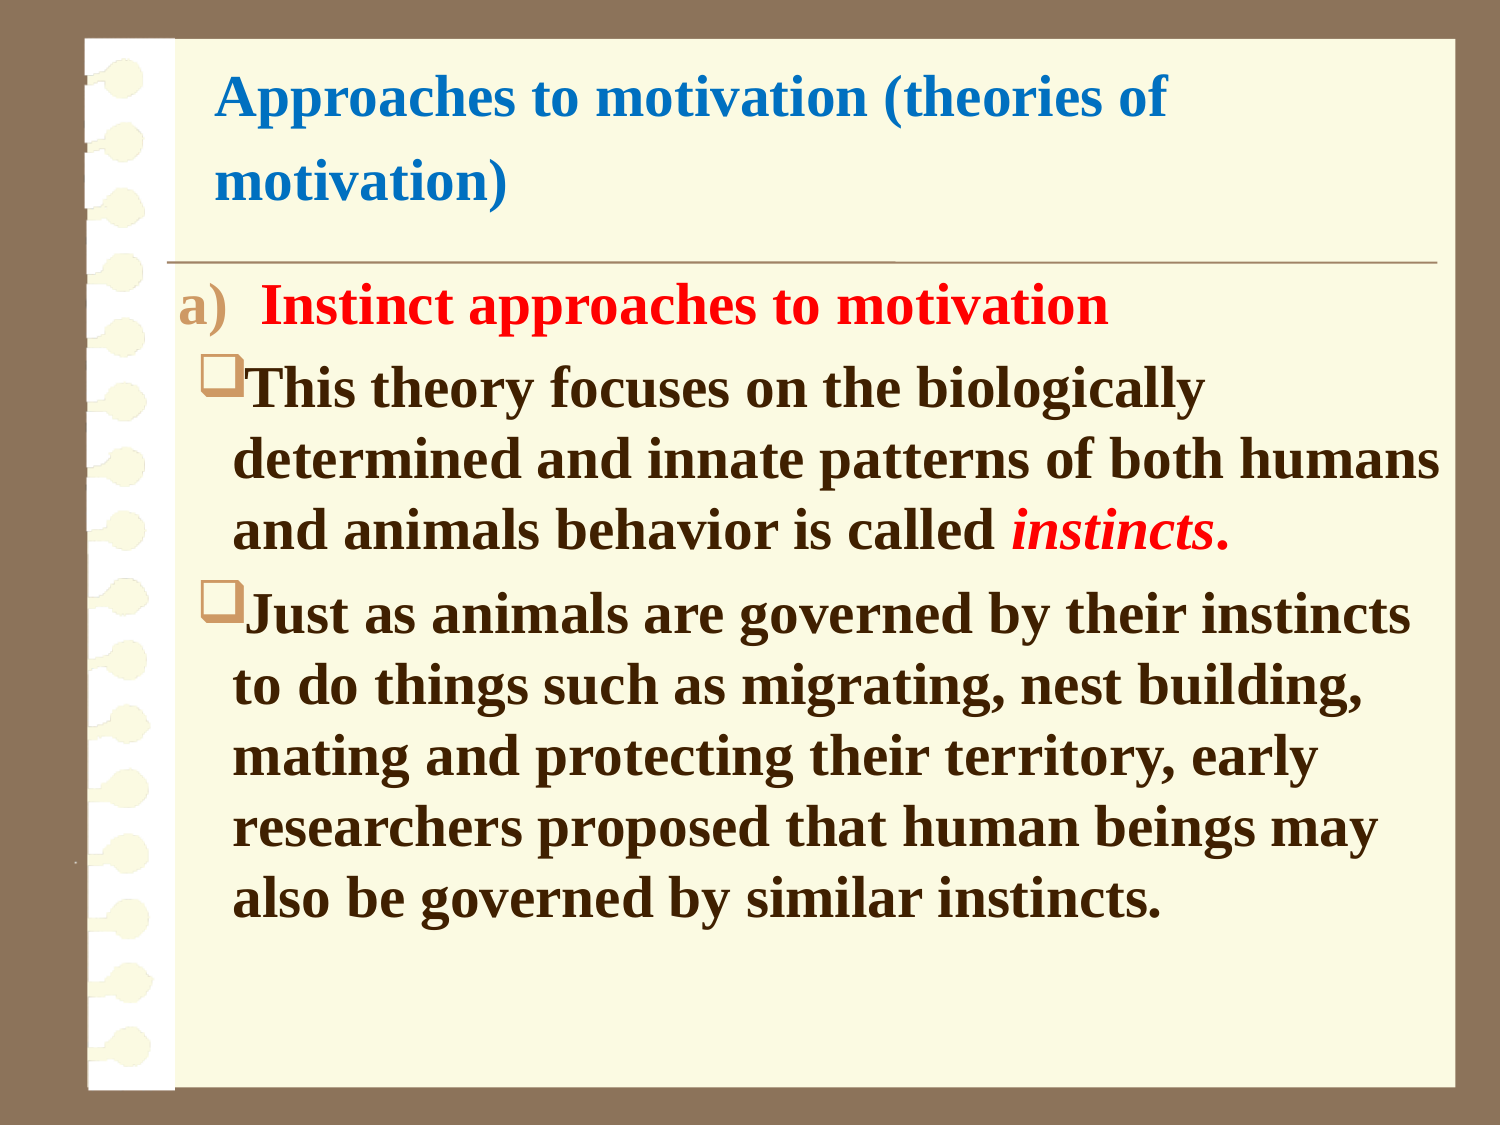

Approaches to motivation (theories of
           motivation)

Instinct approaches to motivation
This theory focuses on the biologically determined and innate patterns of both humans and animals behavior is called instincts.
Just as animals are governed by their instincts to do things such as migrating, nest building, mating and protecting their territory, early researchers proposed that human beings may also be governed by similar instincts.